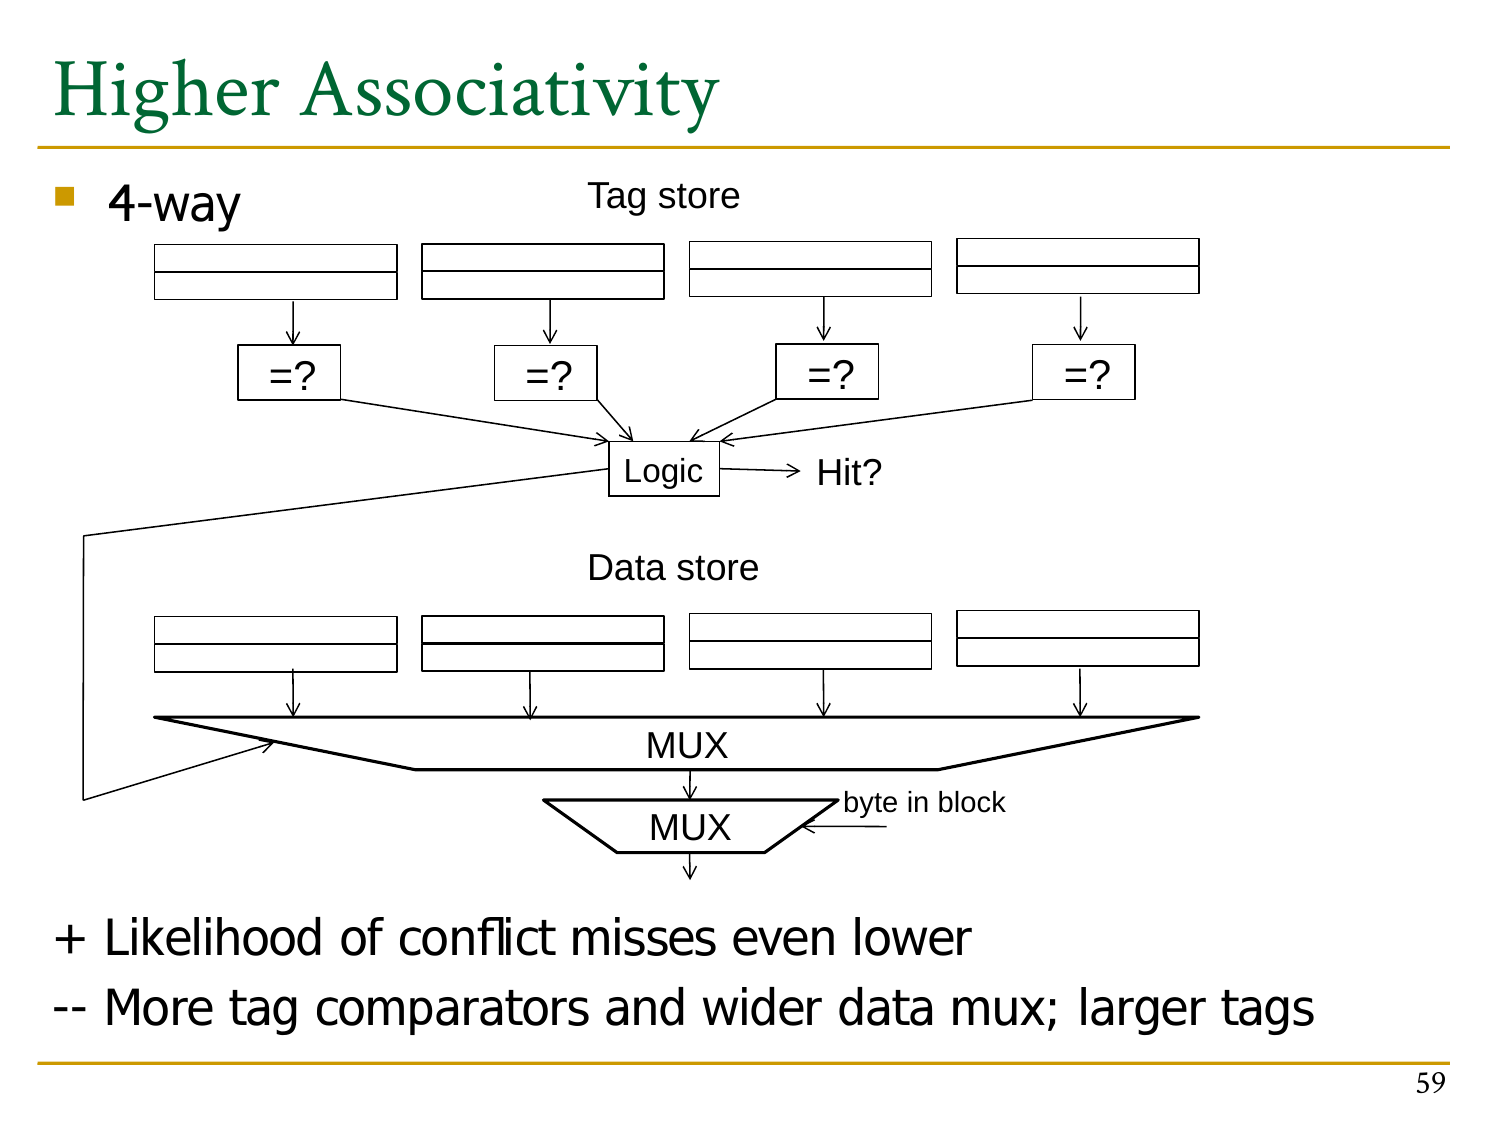

# Higher Associativity
4-way

+ Likelihood of conflict misses even lower
-- More tag comparators and wider data mux; larger tags

Tag store

=?
=?
=?
=?

Hit?
Logic
Data store

MUX

byte in block
MUX

59